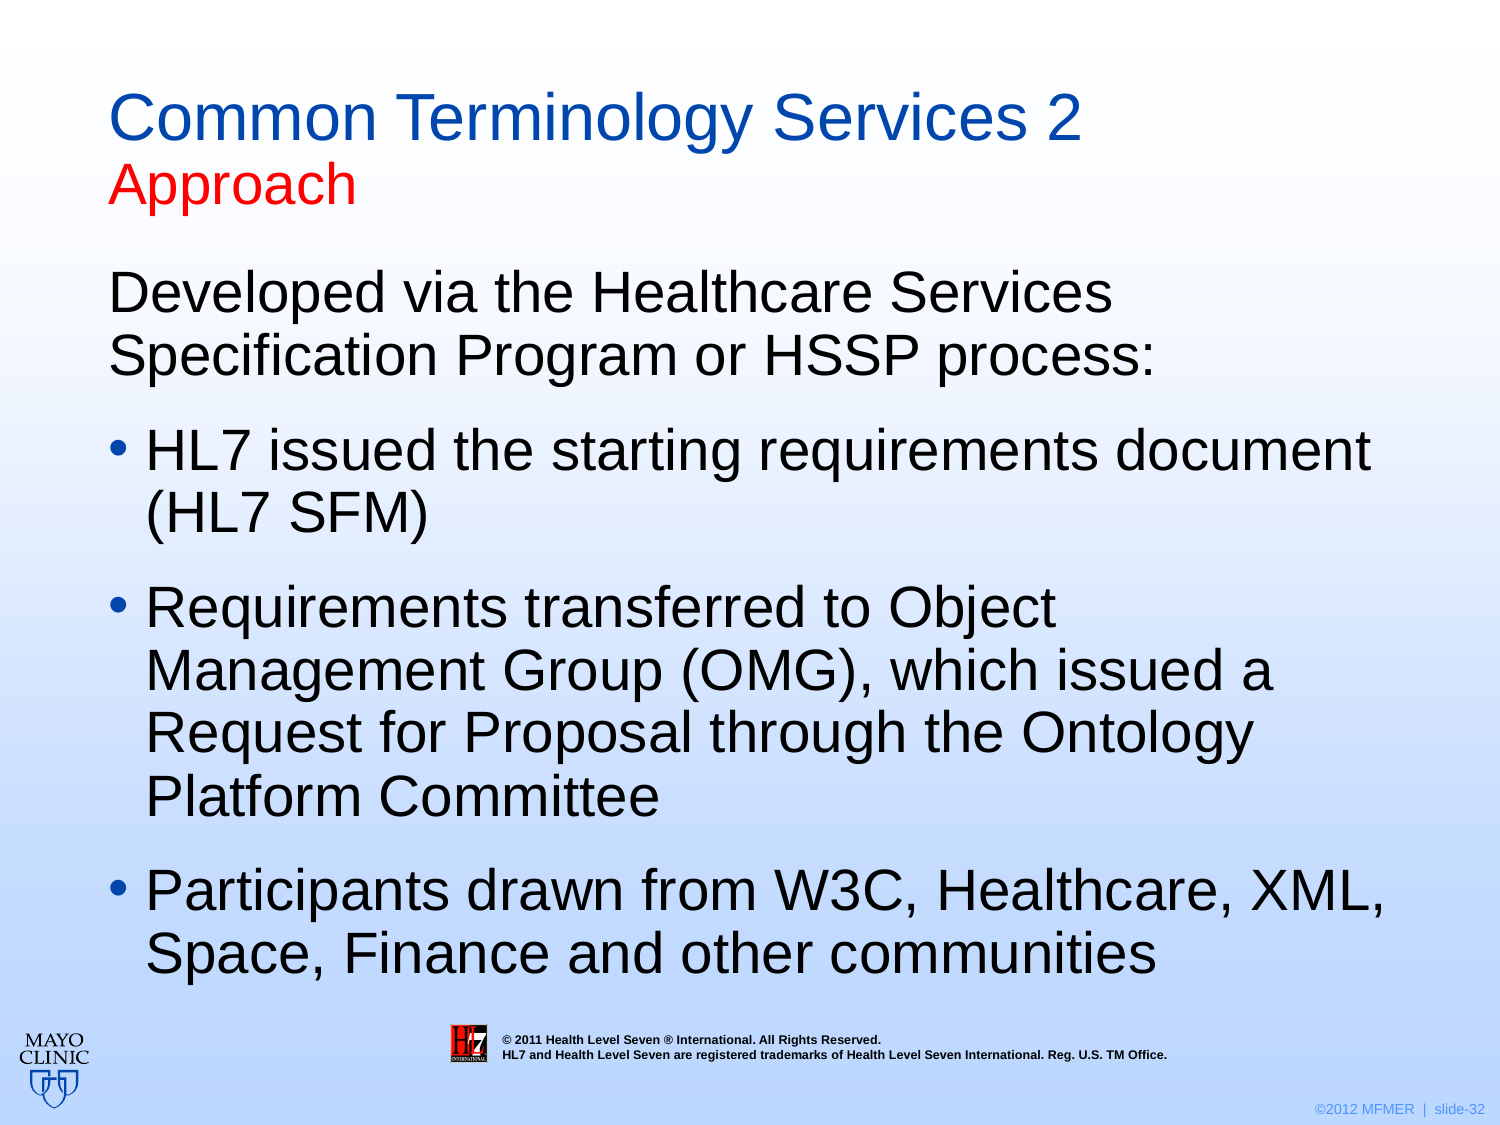

# Common Terminology Services 2 Approach
Developed via the Healthcare Services Specification Program or HSSP process:
HL7 issued the starting requirements document (HL7 SFM)
Requirements transferred to Object Management Group (OMG), which issued a Request for Proposal through the Ontology Platform Committee
Participants drawn from W3C, Healthcare, XML, Space, Finance and other communities